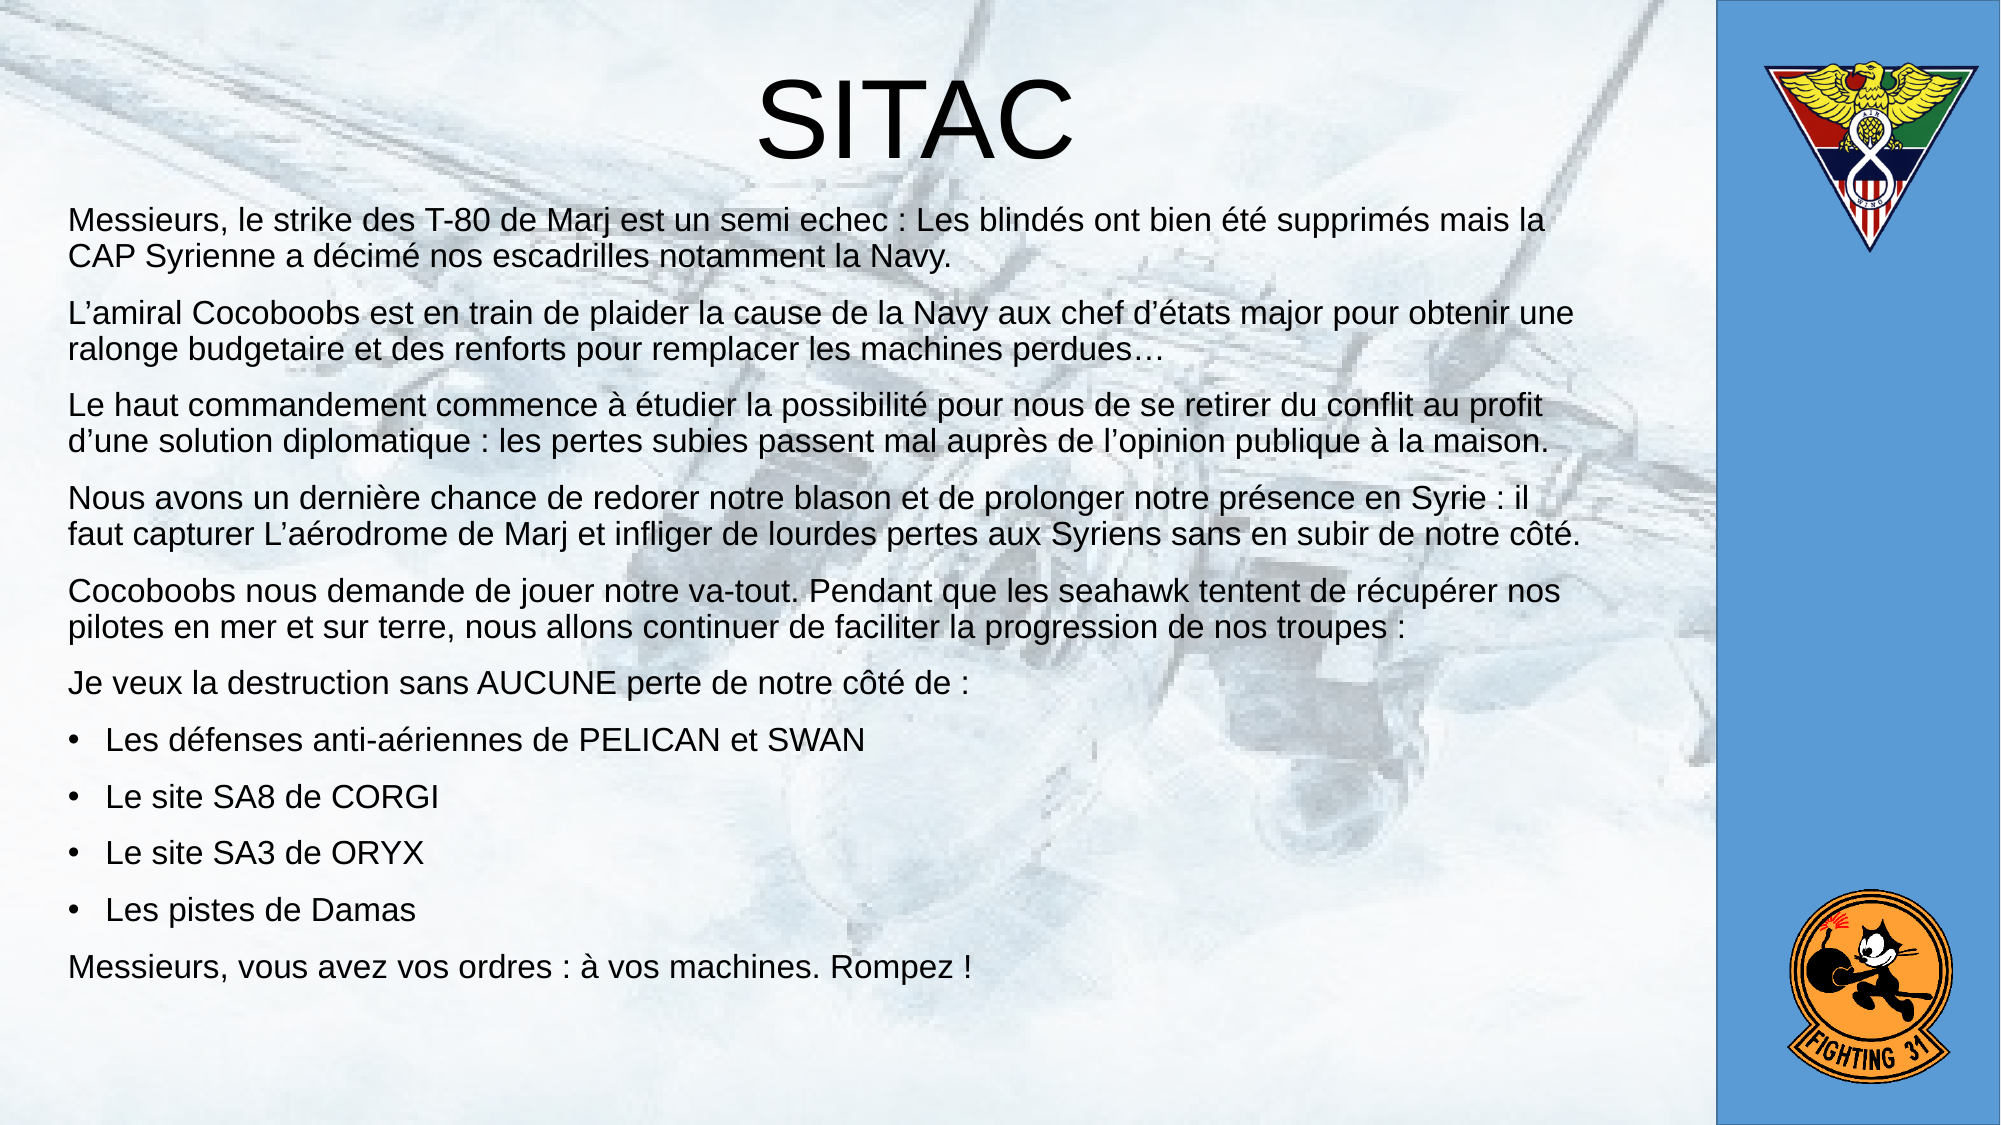

# SITAC
Messieurs, le strike des T-80 de Marj est un semi echec : Les blindés ont bien été supprimés mais la CAP Syrienne a décimé nos escadrilles notamment la Navy.
L’amiral Cocoboobs est en train de plaider la cause de la Navy aux chef d’états major pour obtenir une ralonge budgetaire et des renforts pour remplacer les machines perdues…
Le haut commandement commence à étudier la possibilité pour nous de se retirer du conflit au profit d’une solution diplomatique : les pertes subies passent mal auprès de l’opinion publique à la maison.
Nous avons un dernière chance de redorer notre blason et de prolonger notre présence en Syrie : il faut capturer L’aérodrome de Marj et infliger de lourdes pertes aux Syriens sans en subir de notre côté.
Cocoboobs nous demande de jouer notre va-tout. Pendant que les seahawk tentent de récupérer nos pilotes en mer et sur terre, nous allons continuer de faciliter la progression de nos troupes :
Je veux la destruction sans AUCUNE perte de notre côté de :
Les défenses anti-aériennes de PELICAN et SWAN
Le site SA8 de CORGI
Le site SA3 de ORYX
Les pistes de Damas
Messieurs, vous avez vos ordres : à vos machines. Rompez !